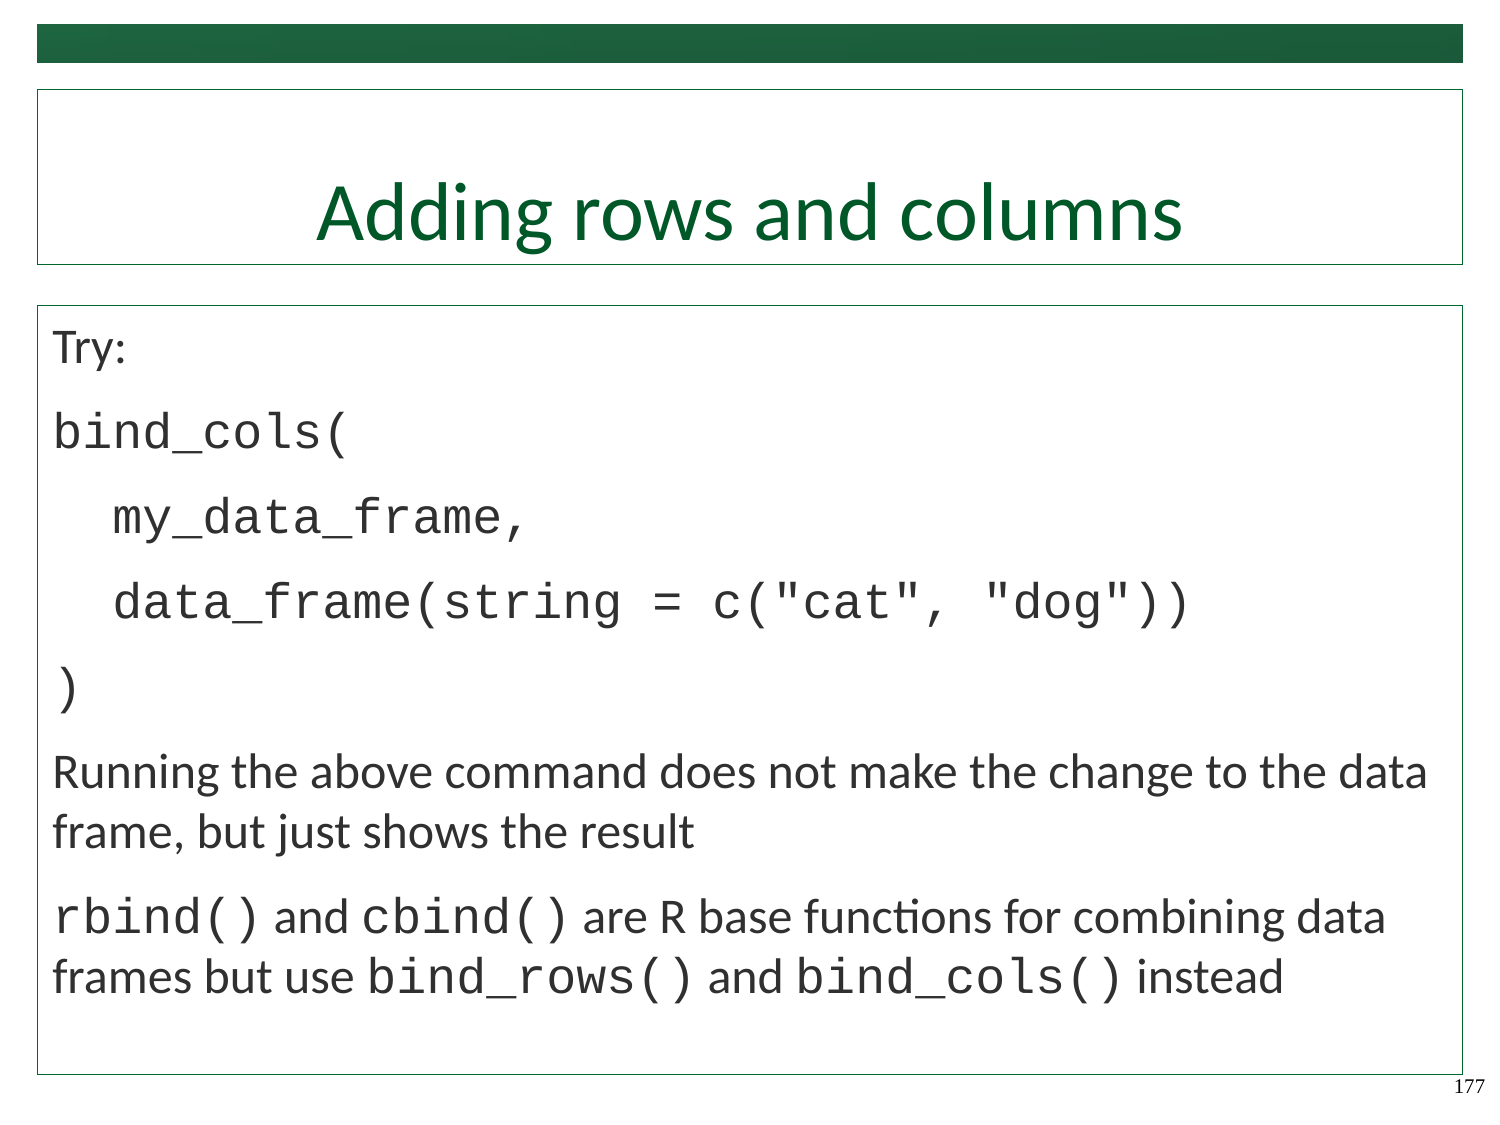

# Adding rows and columns
Try:
bind_cols(
  my_data_frame,
  data_frame(string = c("cat", "dog"))
)
Running the above command does not make the change to the data frame, but just shows the result
rbind() and cbind() are R base functions for combining data frames but use bind_rows() and bind_cols() instead
177